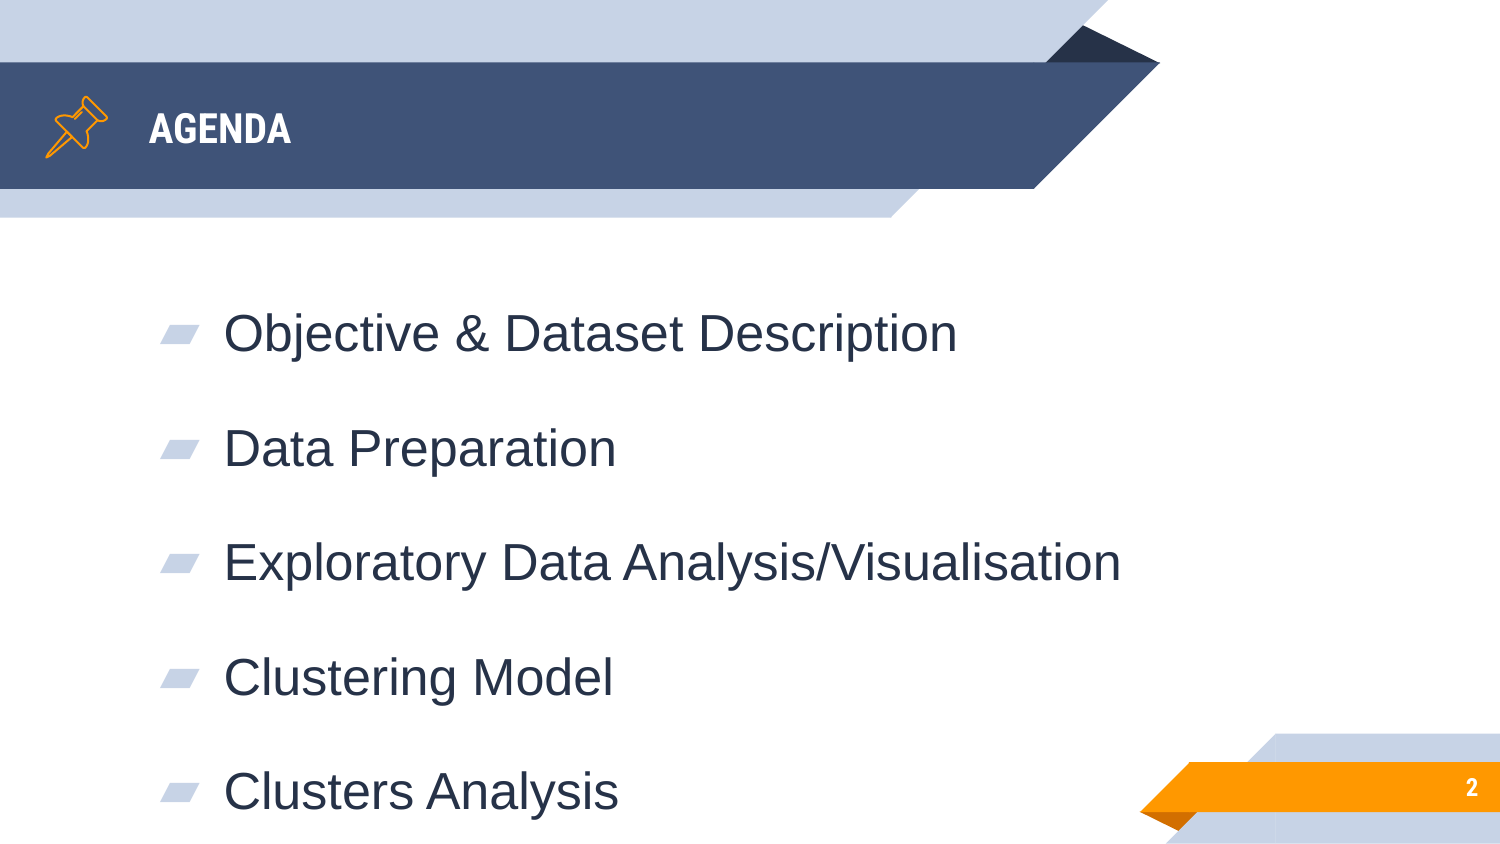

# AGENDA

Objective & Dataset Description
Data Preparation
Exploratory Data Analysis/Visualisation
Clustering Model
Clusters Analysis

2